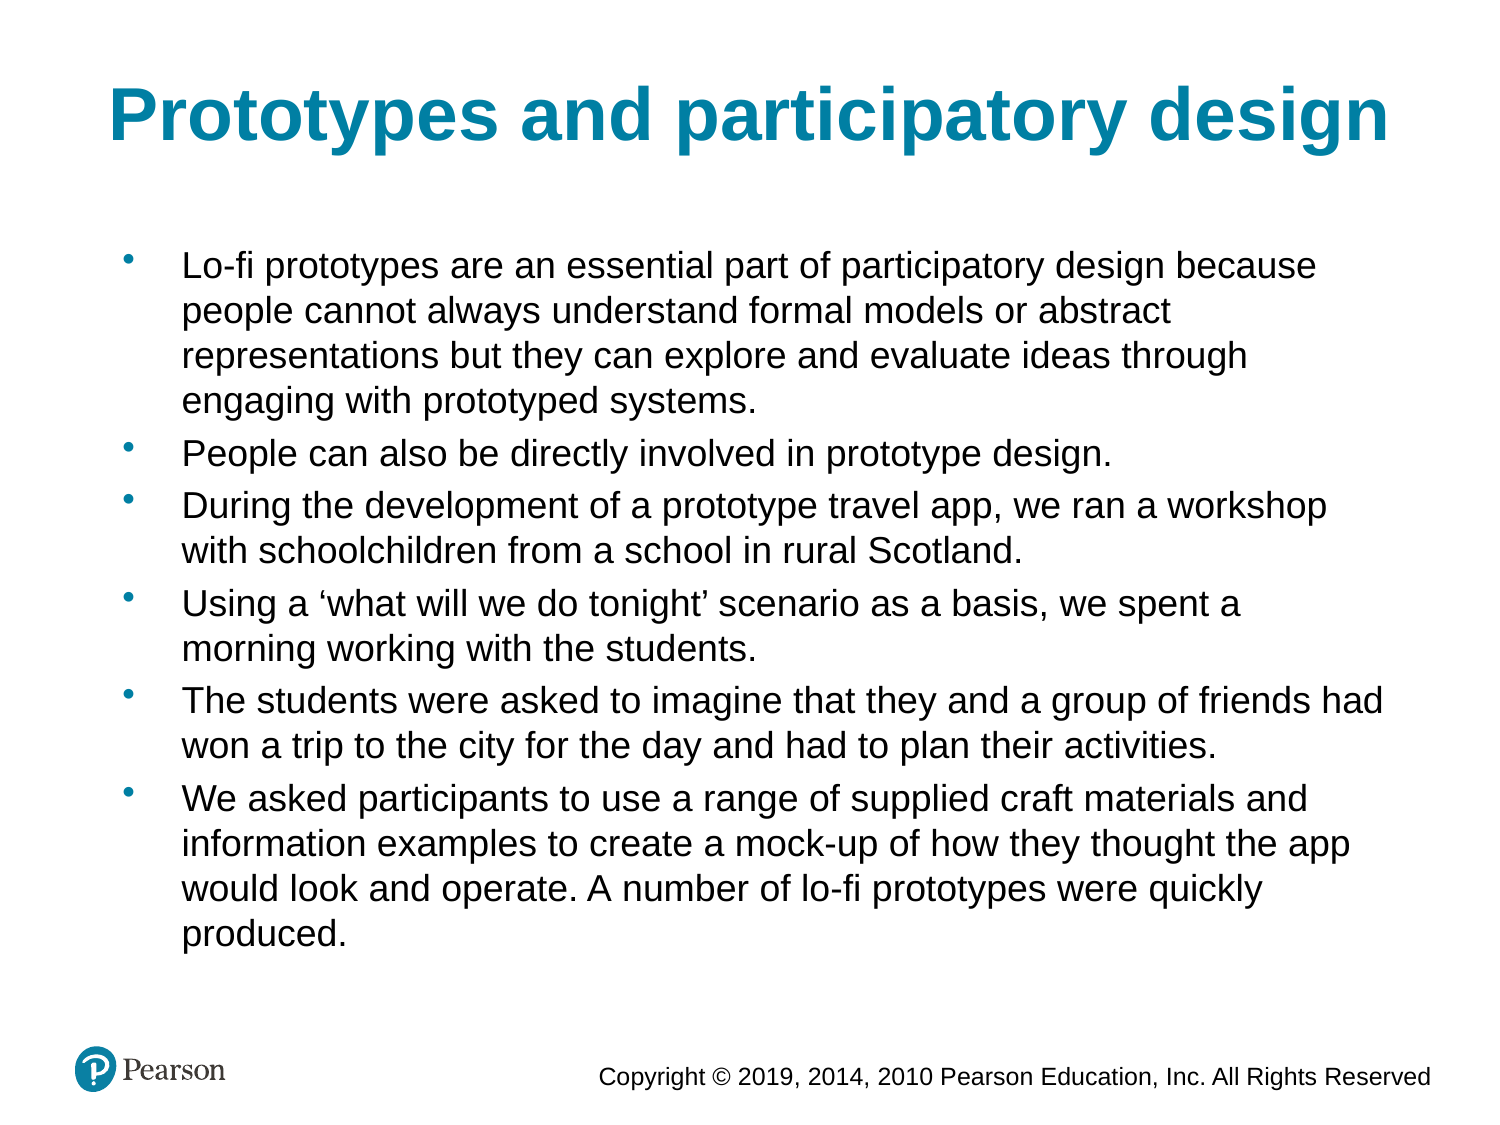

Prototypes and participatory design
Lo-fi prototypes are an essential part of participatory design because people cannot always understand formal models or abstract representations but they can explore and evaluate ideas through engaging with prototyped systems.
People can also be directly involved in prototype design.
During the development of a prototype travel app, we ran a workshop with schoolchildren from a school in rural Scotland.
Using a ‘what will we do tonight’ scenario as a basis, we spent a morning working with the students.
The students were asked to imagine that they and a group of friends had won a trip to the city for the day and had to plan their activities.
We asked participants to use a range of supplied craft materials and information examples to create a mock-up of how they thought the app would look and operate. A number of lo-fi prototypes were quickly produced.